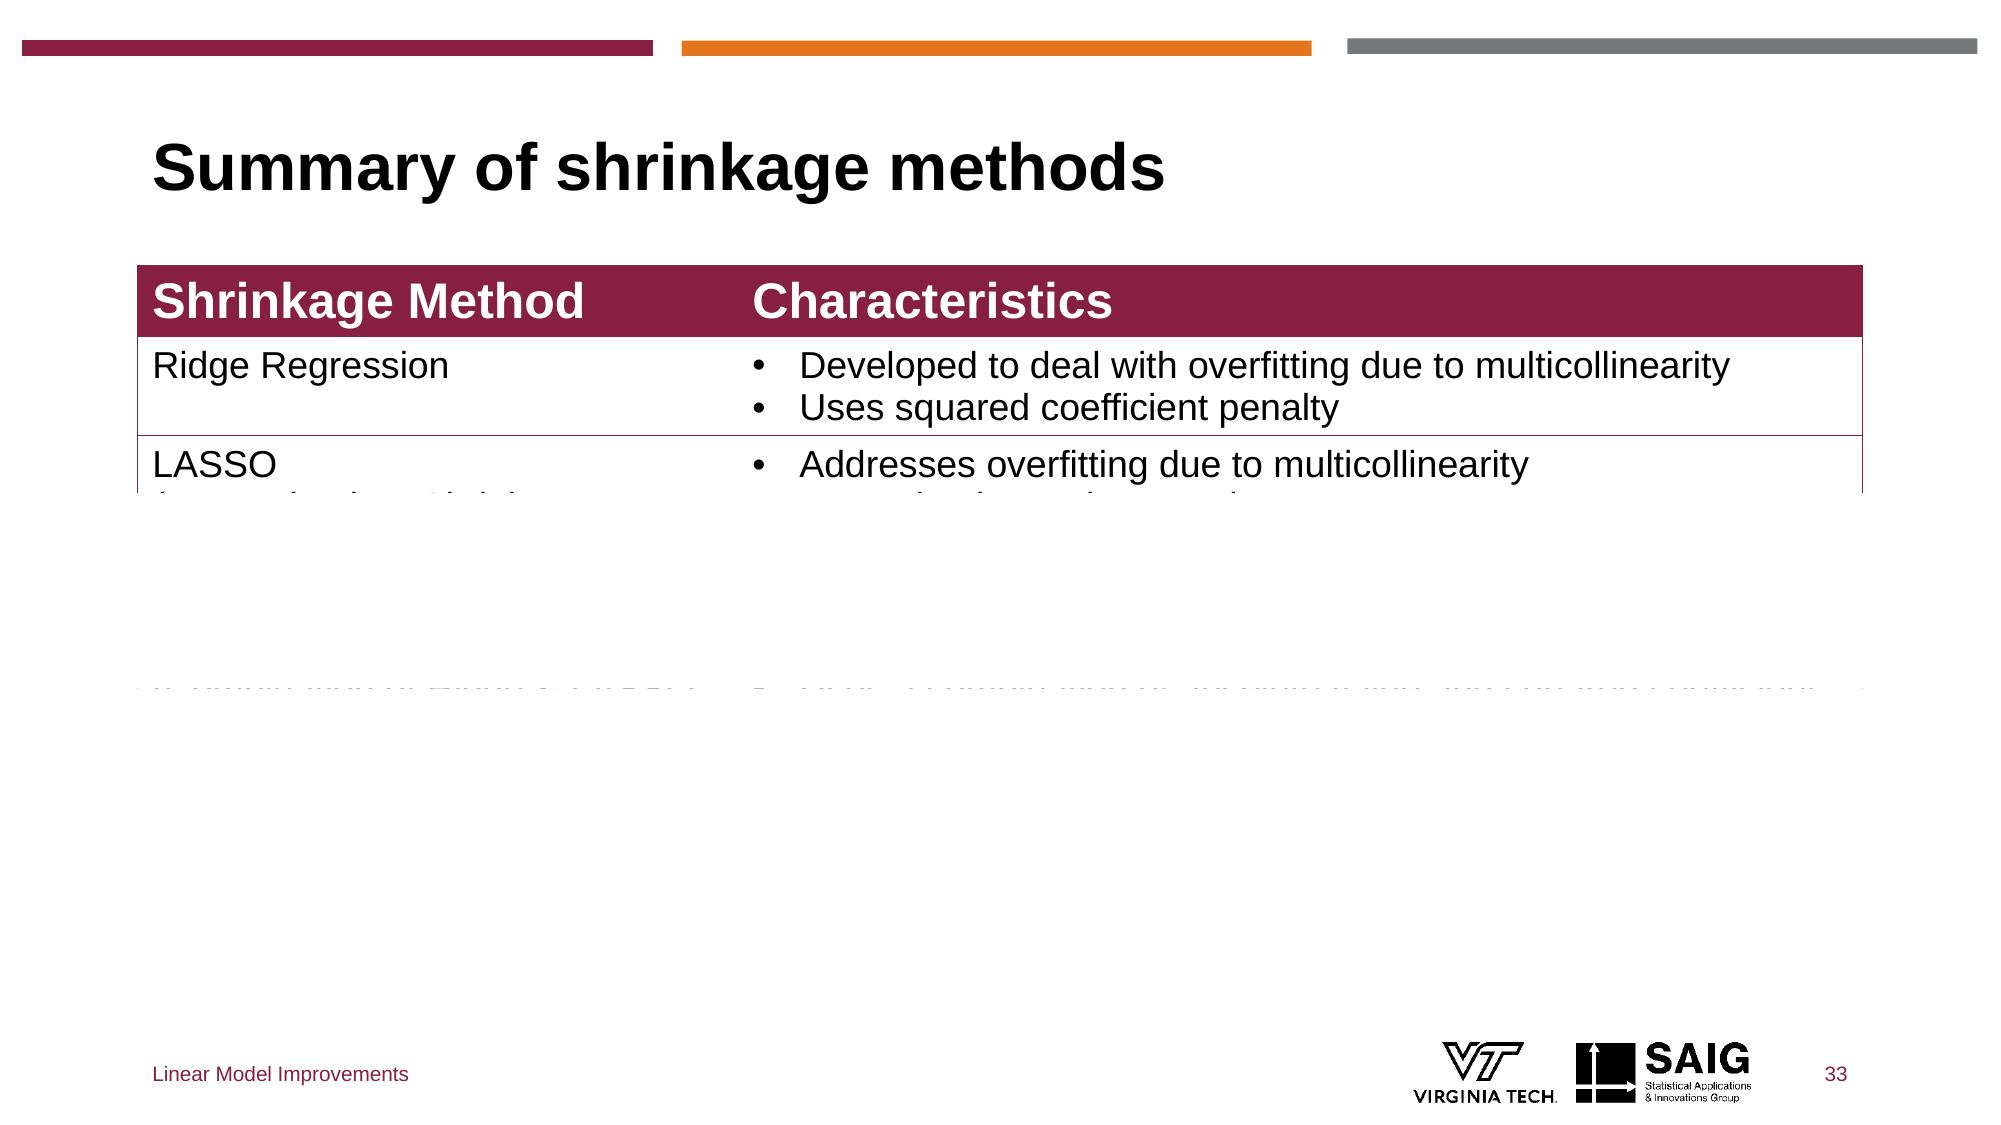

# Summary of shrinkage methods
| Shrinkage Method | Characteristics |
| --- | --- |
| Ridge Regression | Developed to deal with overfitting due to multicollinearity Uses squared coefficient penalty |
| LASSO (Least Absolute Shrinkage & Selection Operator) | Addresses overfitting due to multicollinearity Uses absolute value penalty Allows for variable selection Accommodates more predictors than data points |
| Elastic Net (Combination of Ridge & LASSO – not covered) | Addresses overfitting due to multicollinearity Uses a combination of absolute value and squared coefficient penalties Allows for variable selection Accommodates more predictors than data points Reduces dependency of variable selection on the data |

Linear Model Improvements
33